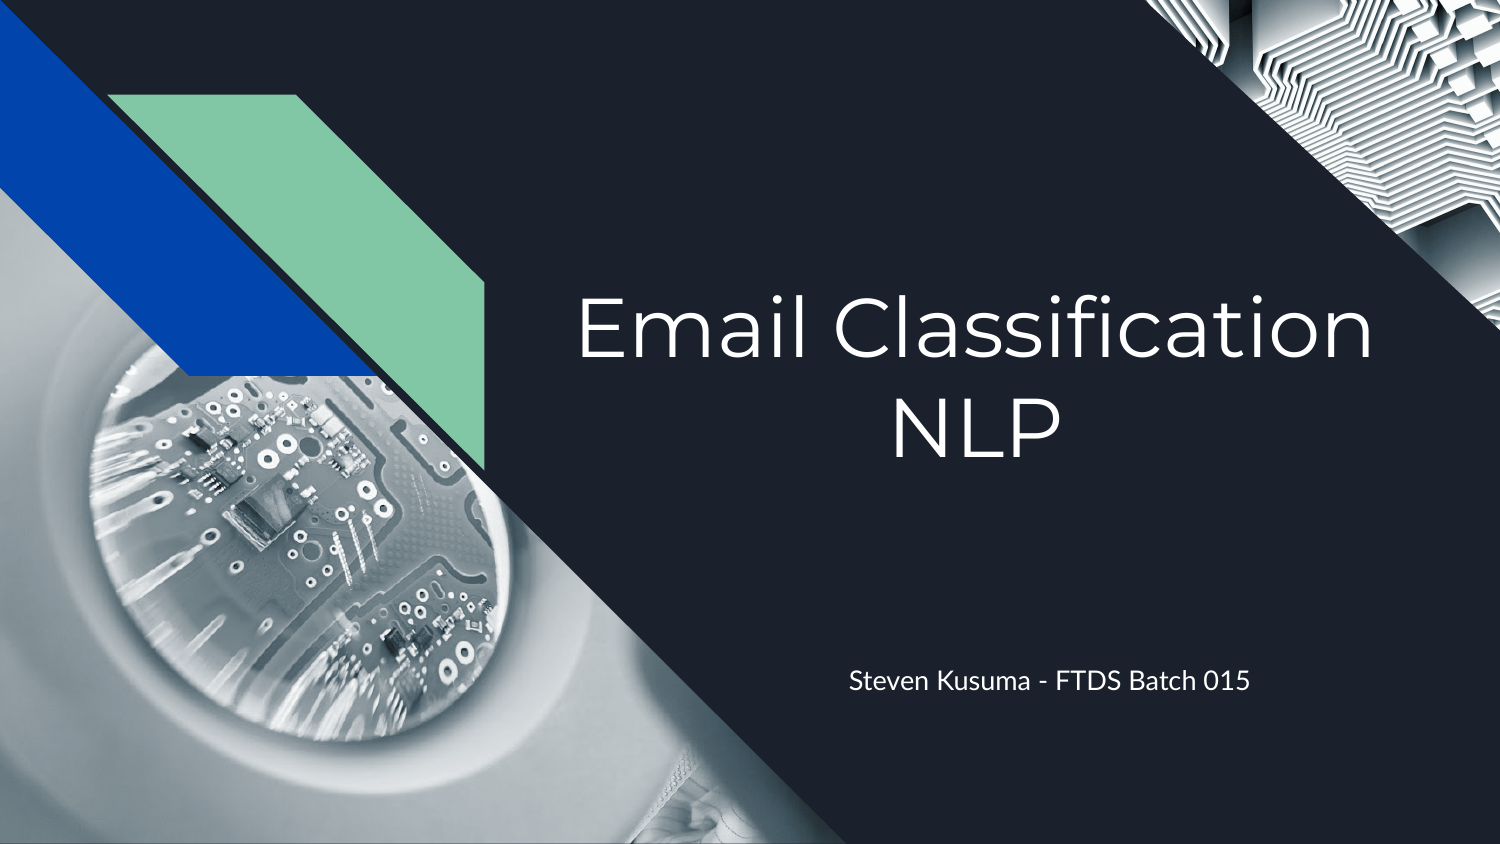

# Email Classification
NLP
Steven Kusuma - FTDS Batch 015